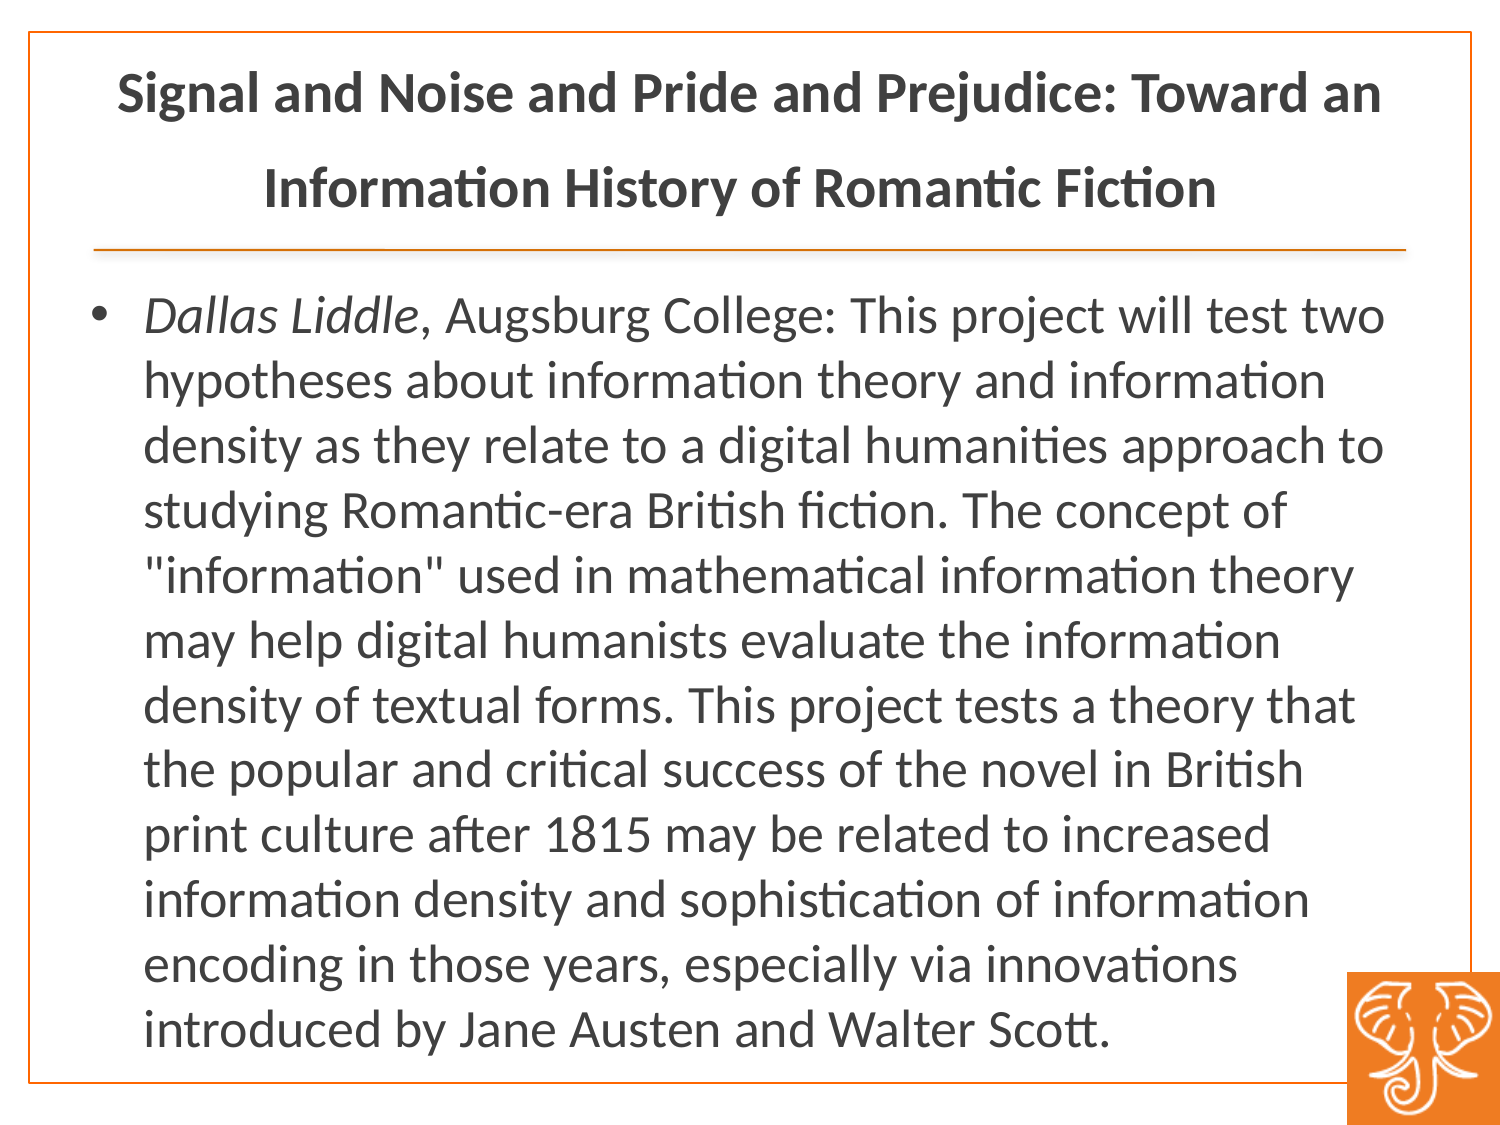

# Signal and Noise and Pride and Prejudice: Toward an Information History of Romantic Fiction
Dallas Liddle, Augsburg College: This project will test two hypotheses about information theory and information density as they relate to a digital humanities approach to studying Romantic-era British fiction. The concept of "information" used in mathematical information theory may help digital humanists evaluate the information density of textual forms. This project tests a theory that the popular and critical success of the novel in British print culture after 1815 may be related to increased information density and sophistication of information encoding in those years, especially via innovations introduced by Jane Austen and Walter Scott.